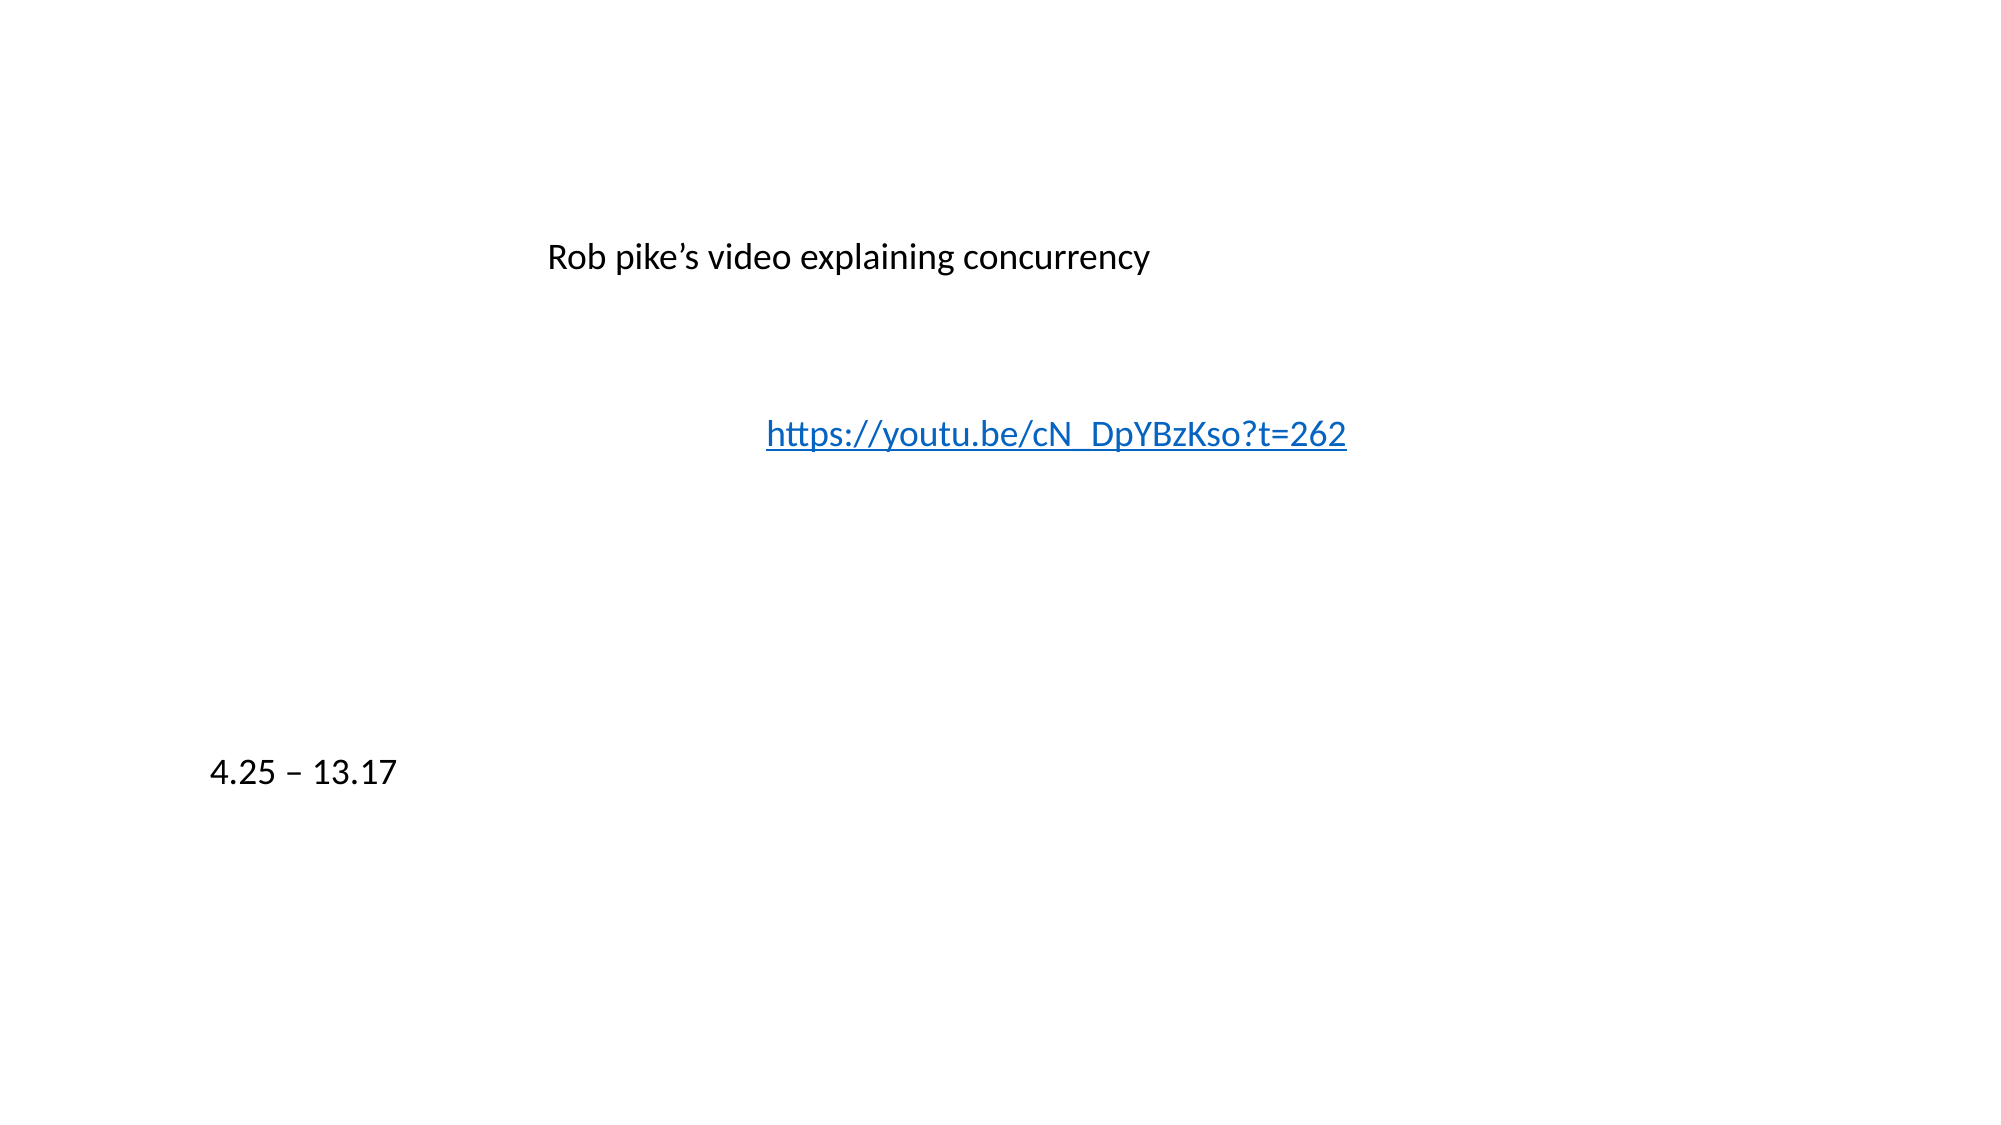

Rob pike’s video explaining concurrency
https://youtu.be/cN_DpYBzKso?t=262

4.25 – 13.17